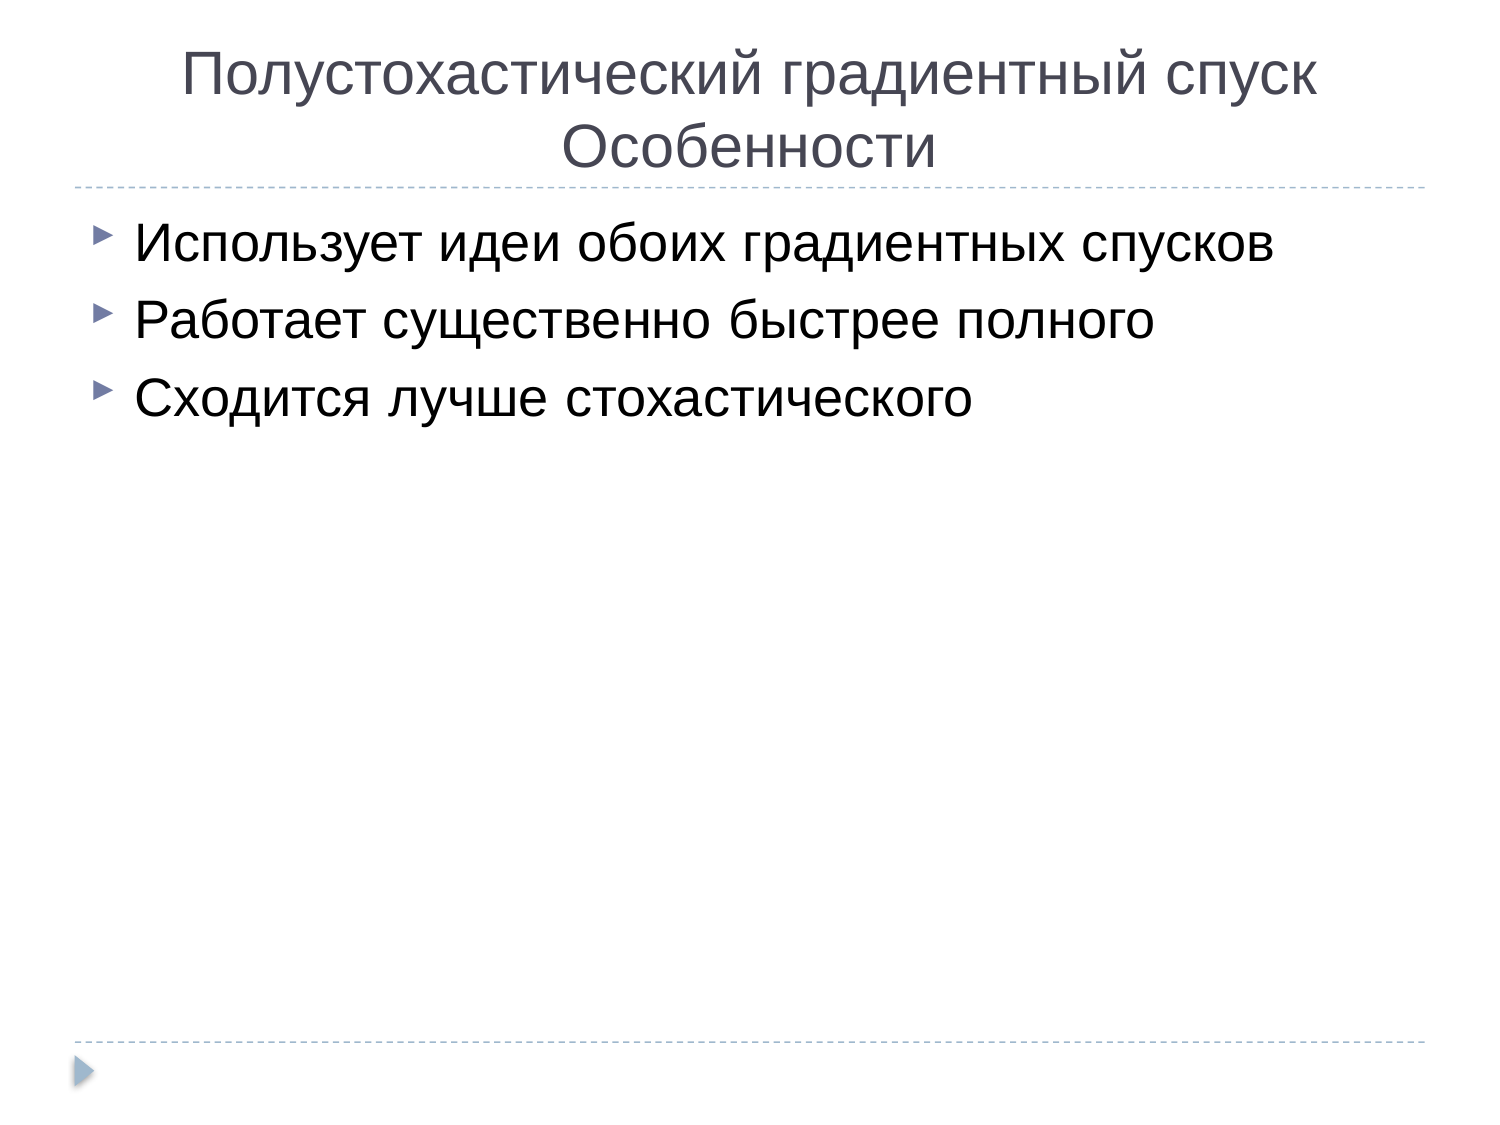

# Полустохастический градиентный спуск Особенности
Использует идеи обоих градиентных спусков
Работает существенно быстрее полного
Сходится лучше стохастического